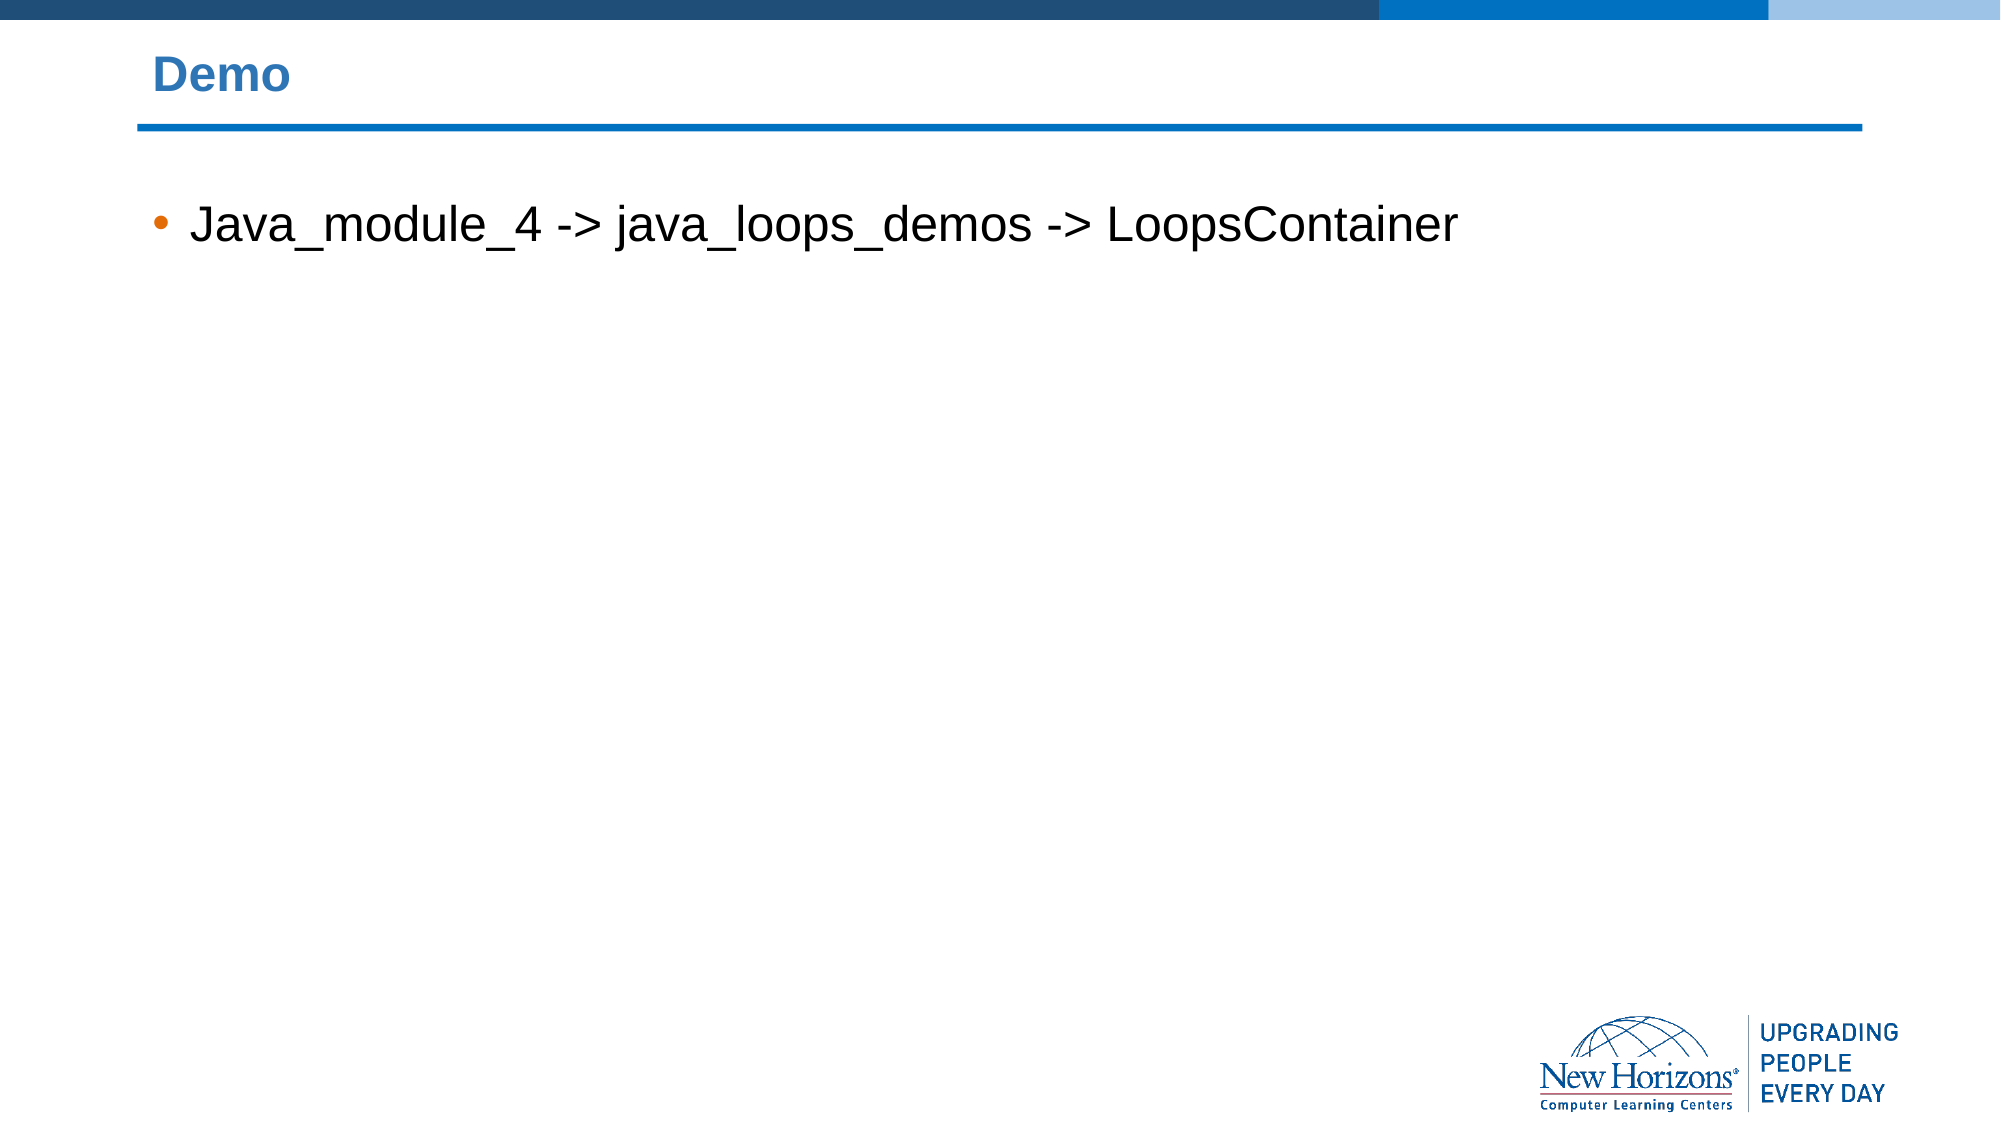

# Demo
Java_module_4 -> java_loops_demos -> LoopsContainer